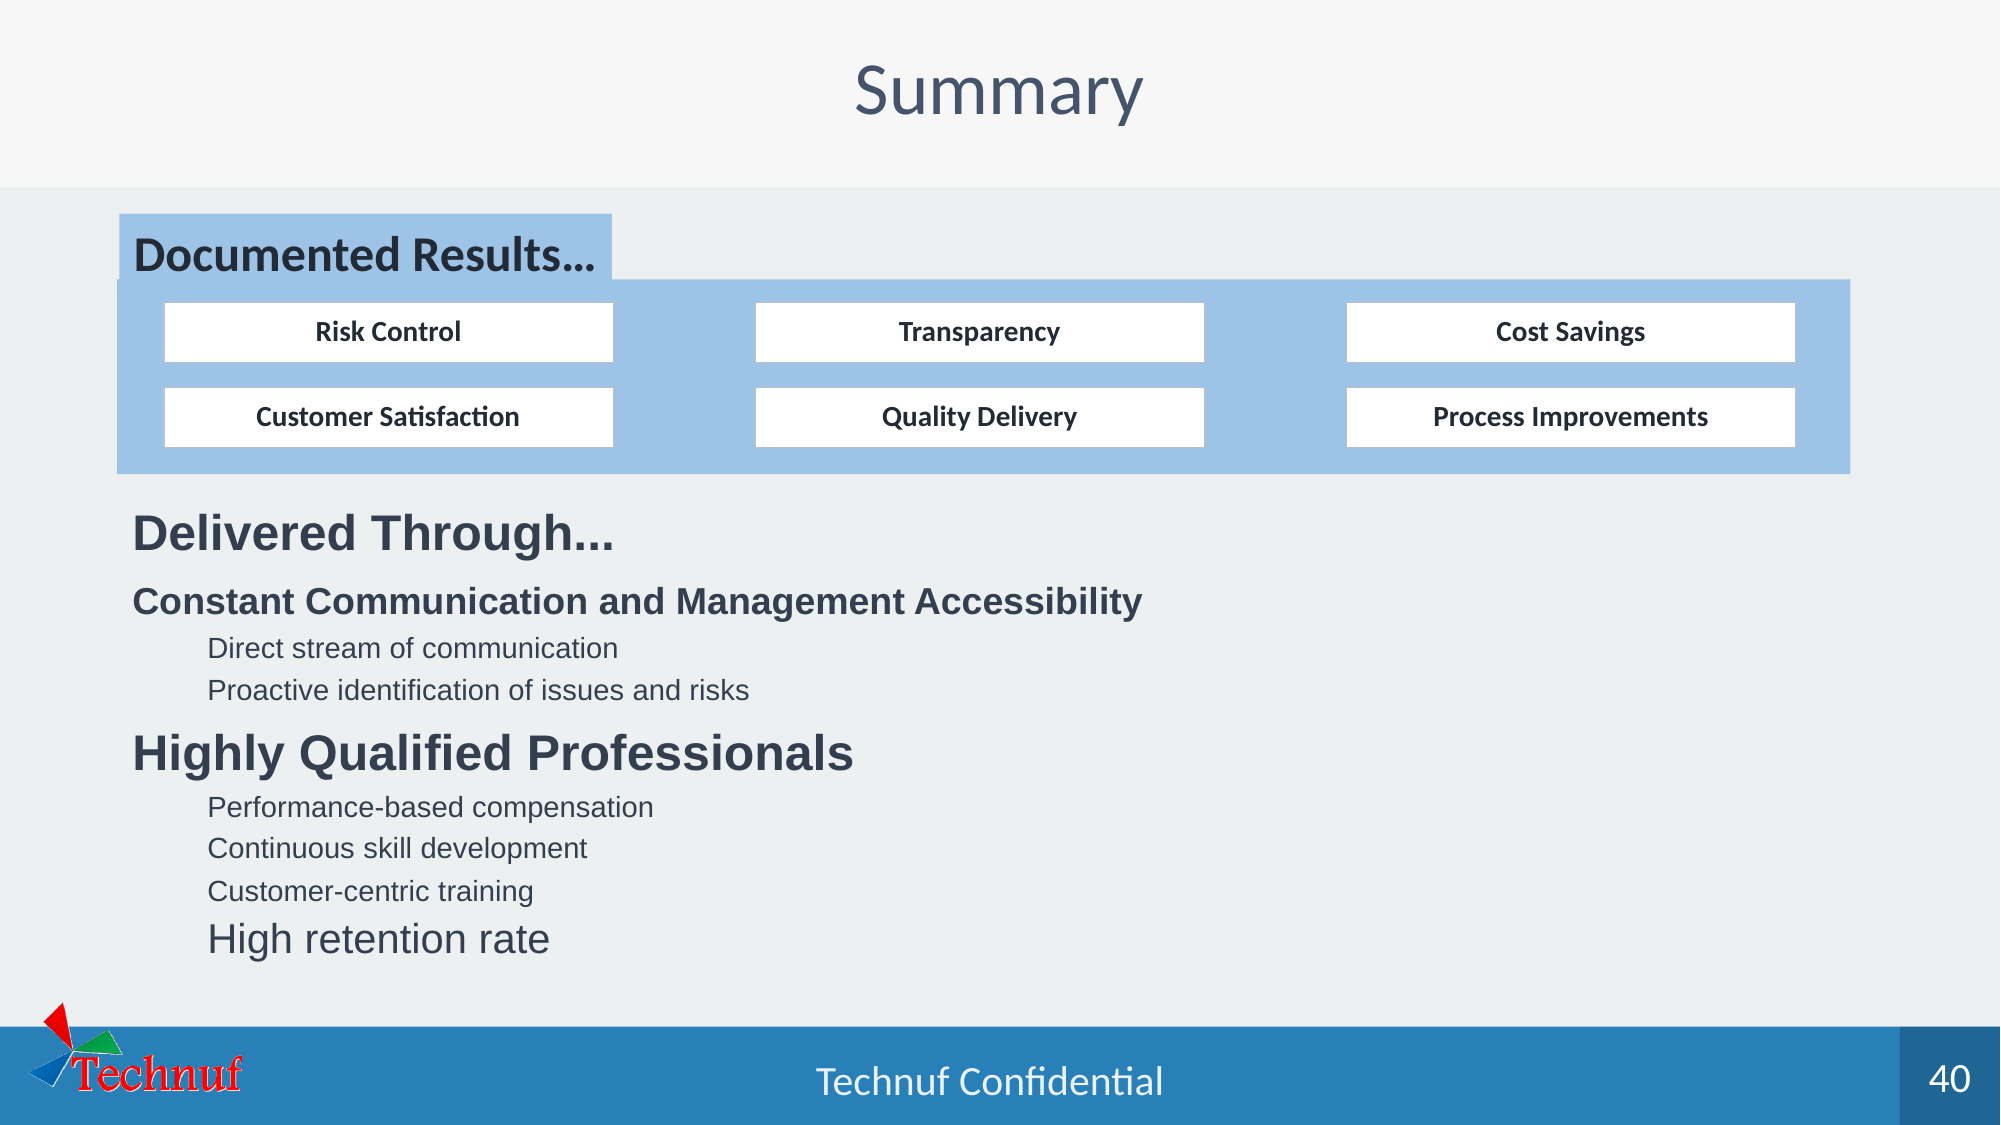

# Summary
Documented Results…

Risk Control
Transparency
Cost Savings
Customer Satisfaction
Quality Delivery
Process Improvements
Delivered Through...
Constant Communication and Management Accessibility
Direct stream of communication
Proactive identification of issues and risks
Highly Qualified Professionals
Performance-based compensation
Continuous skill development
Customer-centric training
High retention rate
40